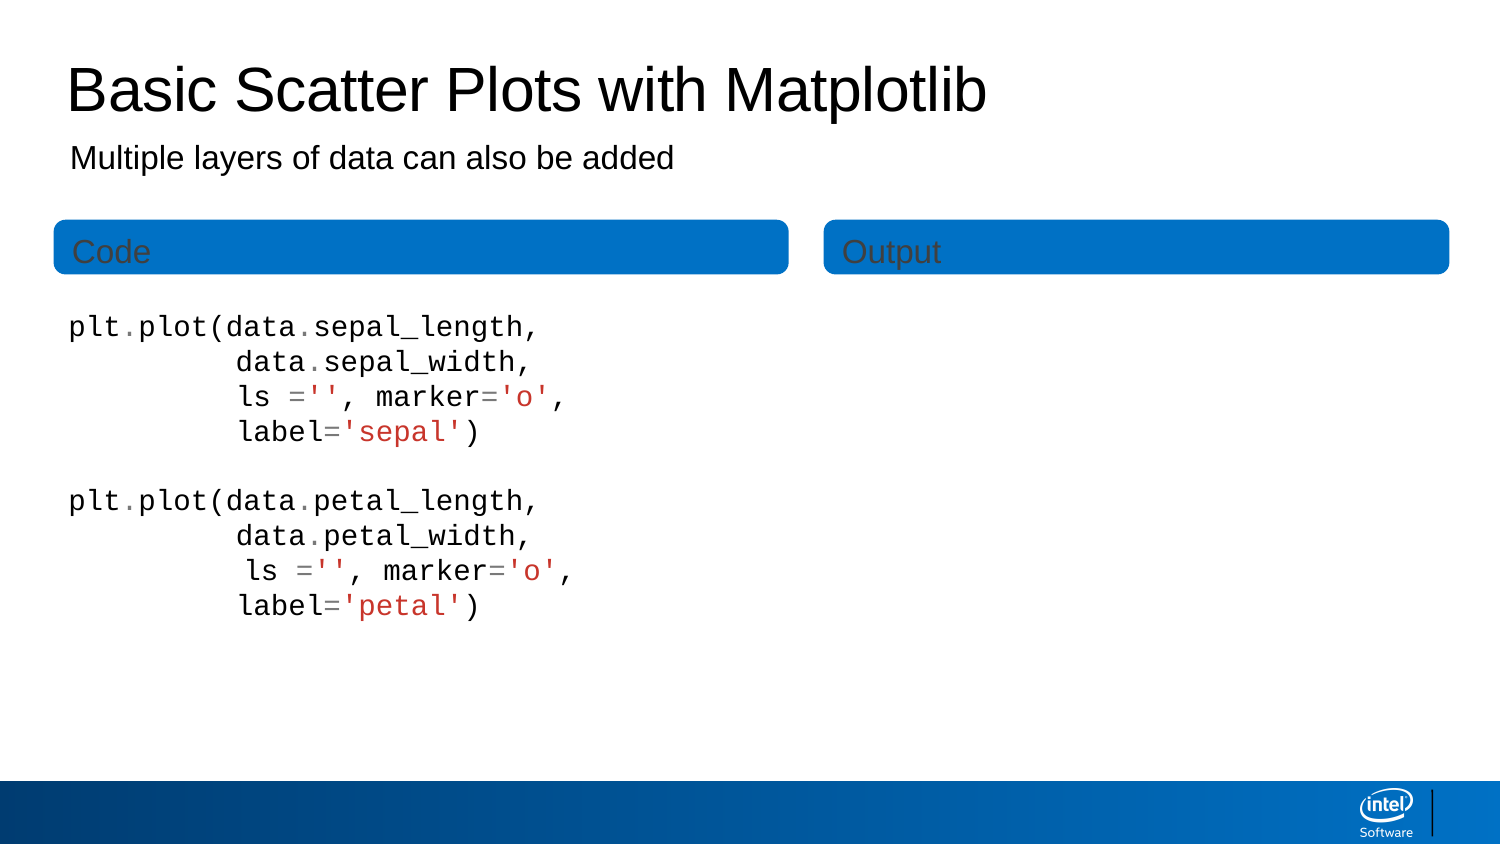

Basic Scatter Plots with Matplotlib
Multiple layers of data can also be added
Code
Output
plt.plot(data.sepal_length, 	 	 data.sepal_width,
	 ls ='', marker='o',
	 label='sepal')

plt.plot(data.petal_length,
	 data.petal_width,
          ls ='', marker='o',
	 label='petal')